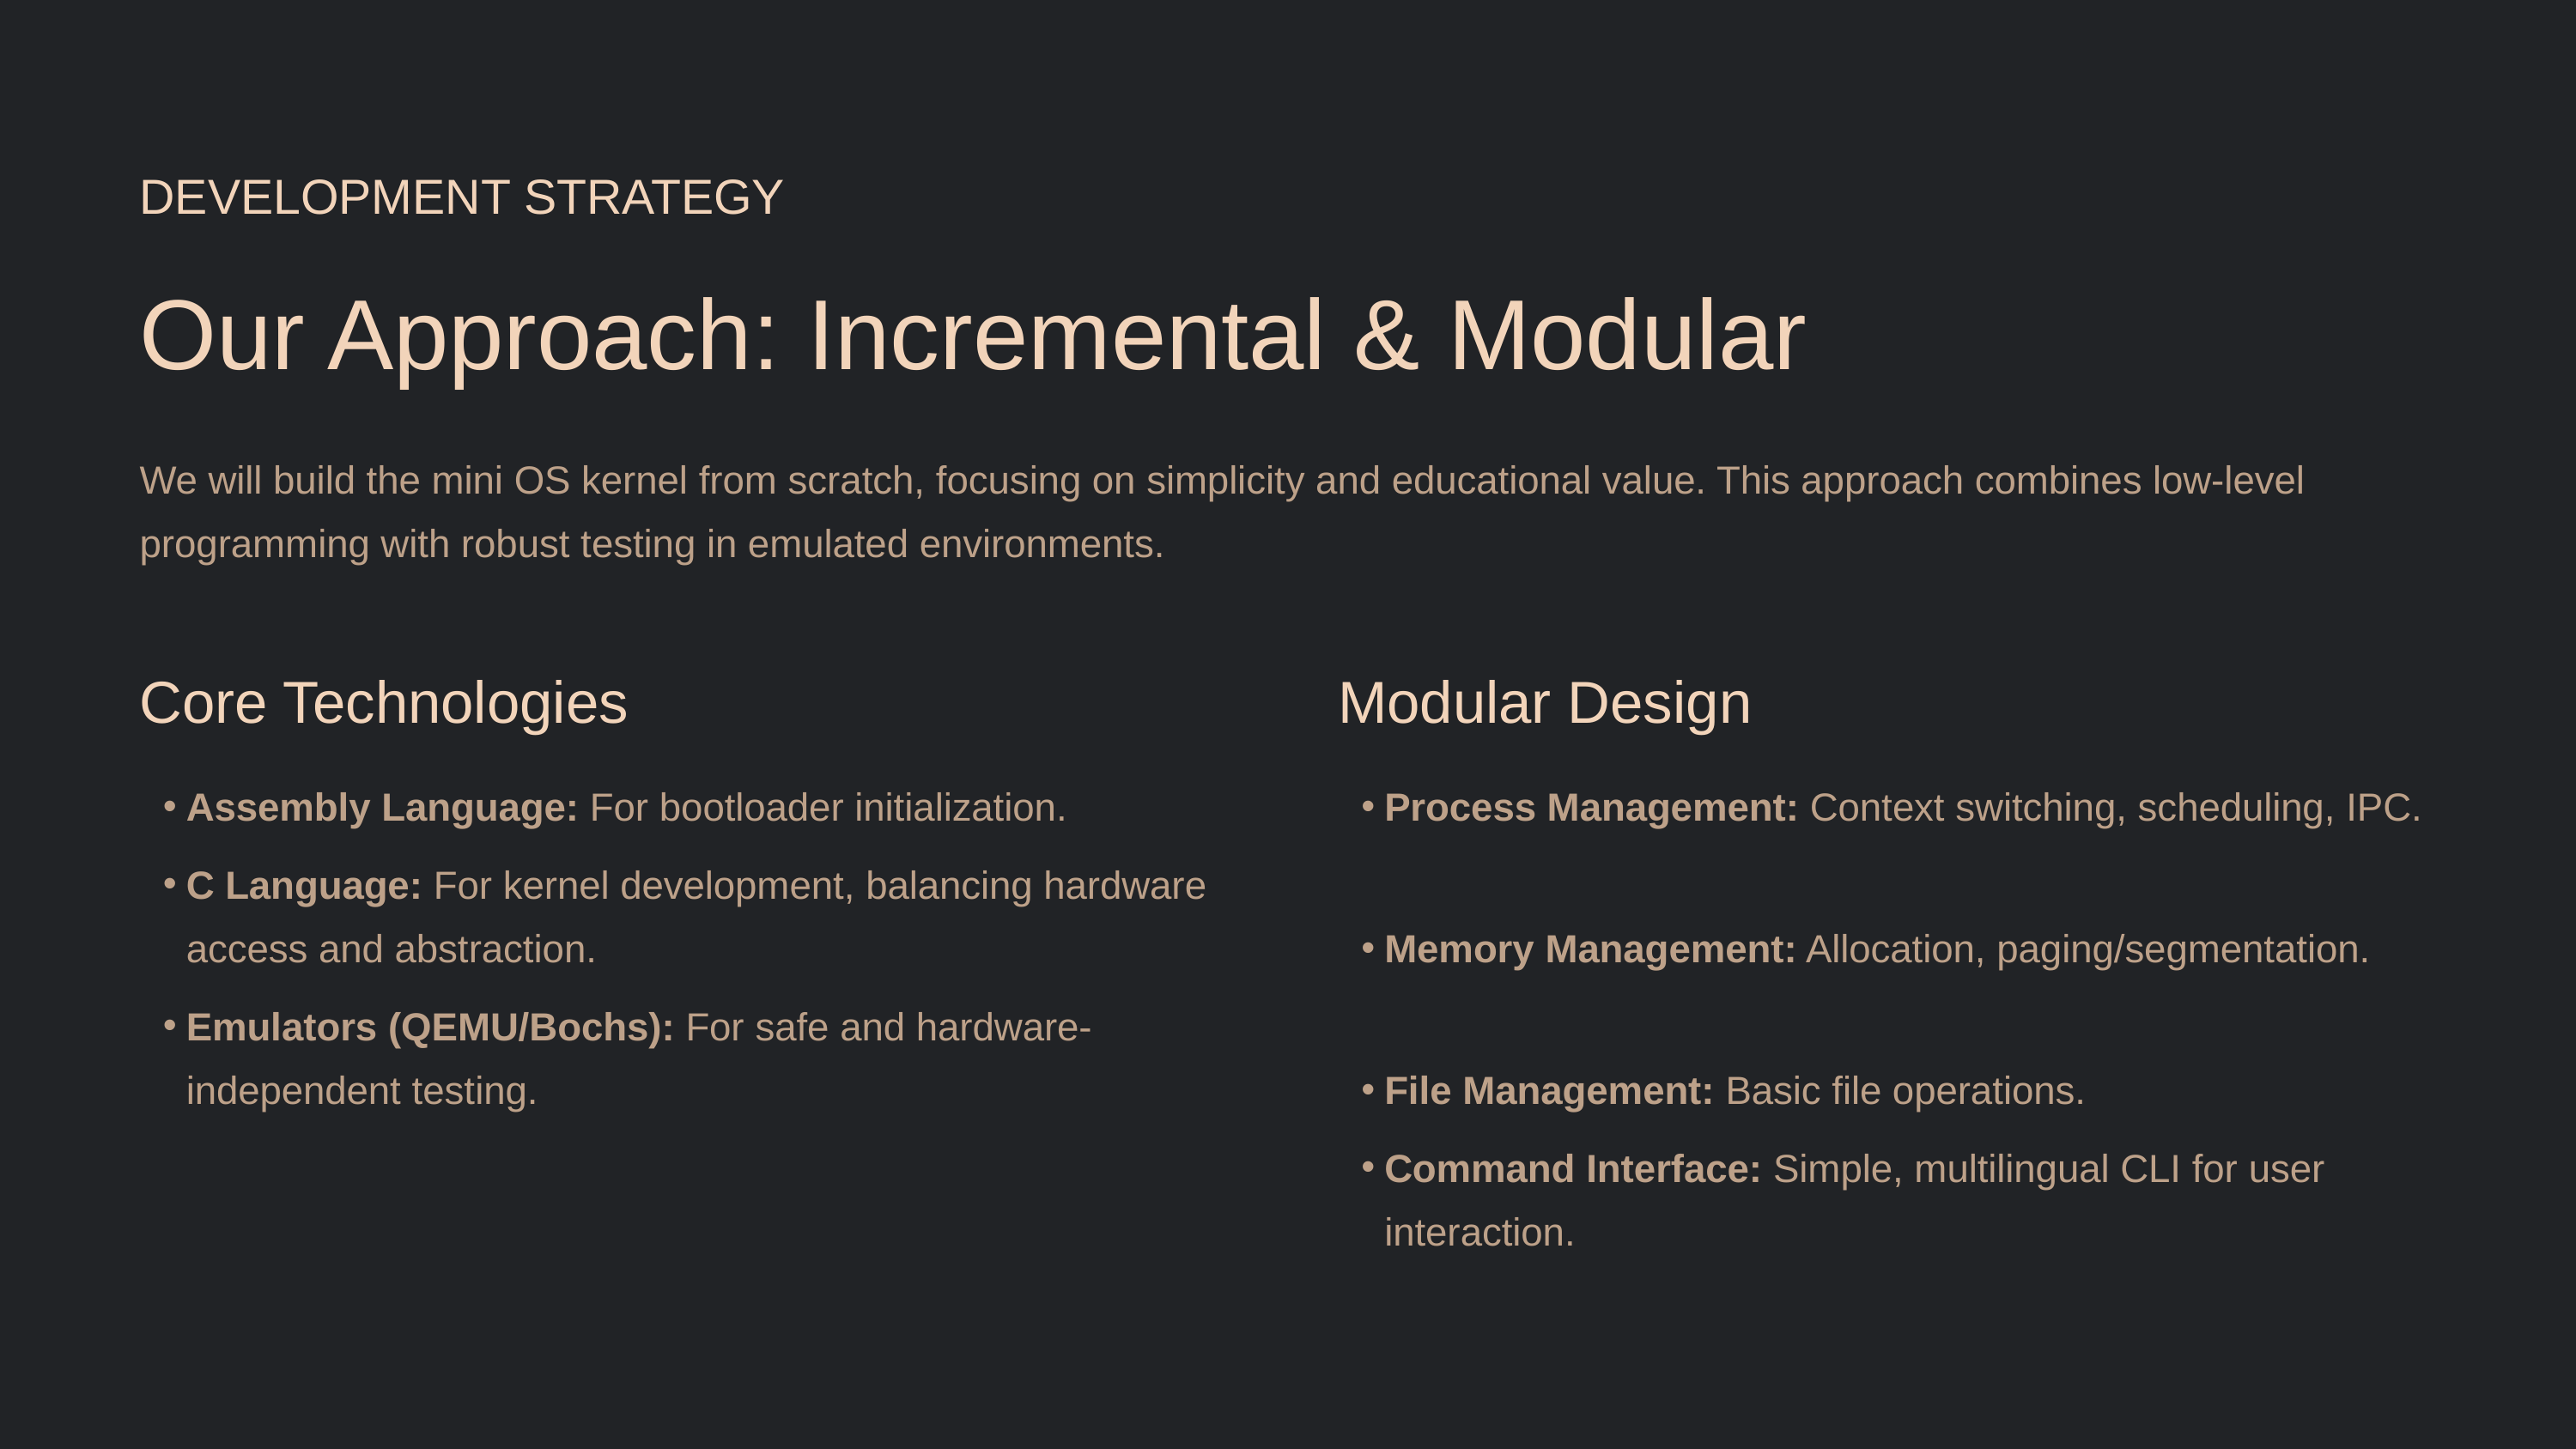

DEVELOPMENT STRATEGY
Our Approach: Incremental & Modular
We will build the mini OS kernel from scratch, focusing on simplicity and educational value. This approach combines low-level programming with robust testing in emulated environments.
Core Technologies
Modular Design
Assembly Language: For bootloader initialization.
Process Management: Context switching, scheduling, IPC.
C Language: For kernel development, balancing hardware access and abstraction.
Memory Management: Allocation, paging/segmentation.
Emulators (QEMU/Bochs): For safe and hardware-independent testing.
File Management: Basic file operations.
Command Interface: Simple, multilingual CLI for user interaction.